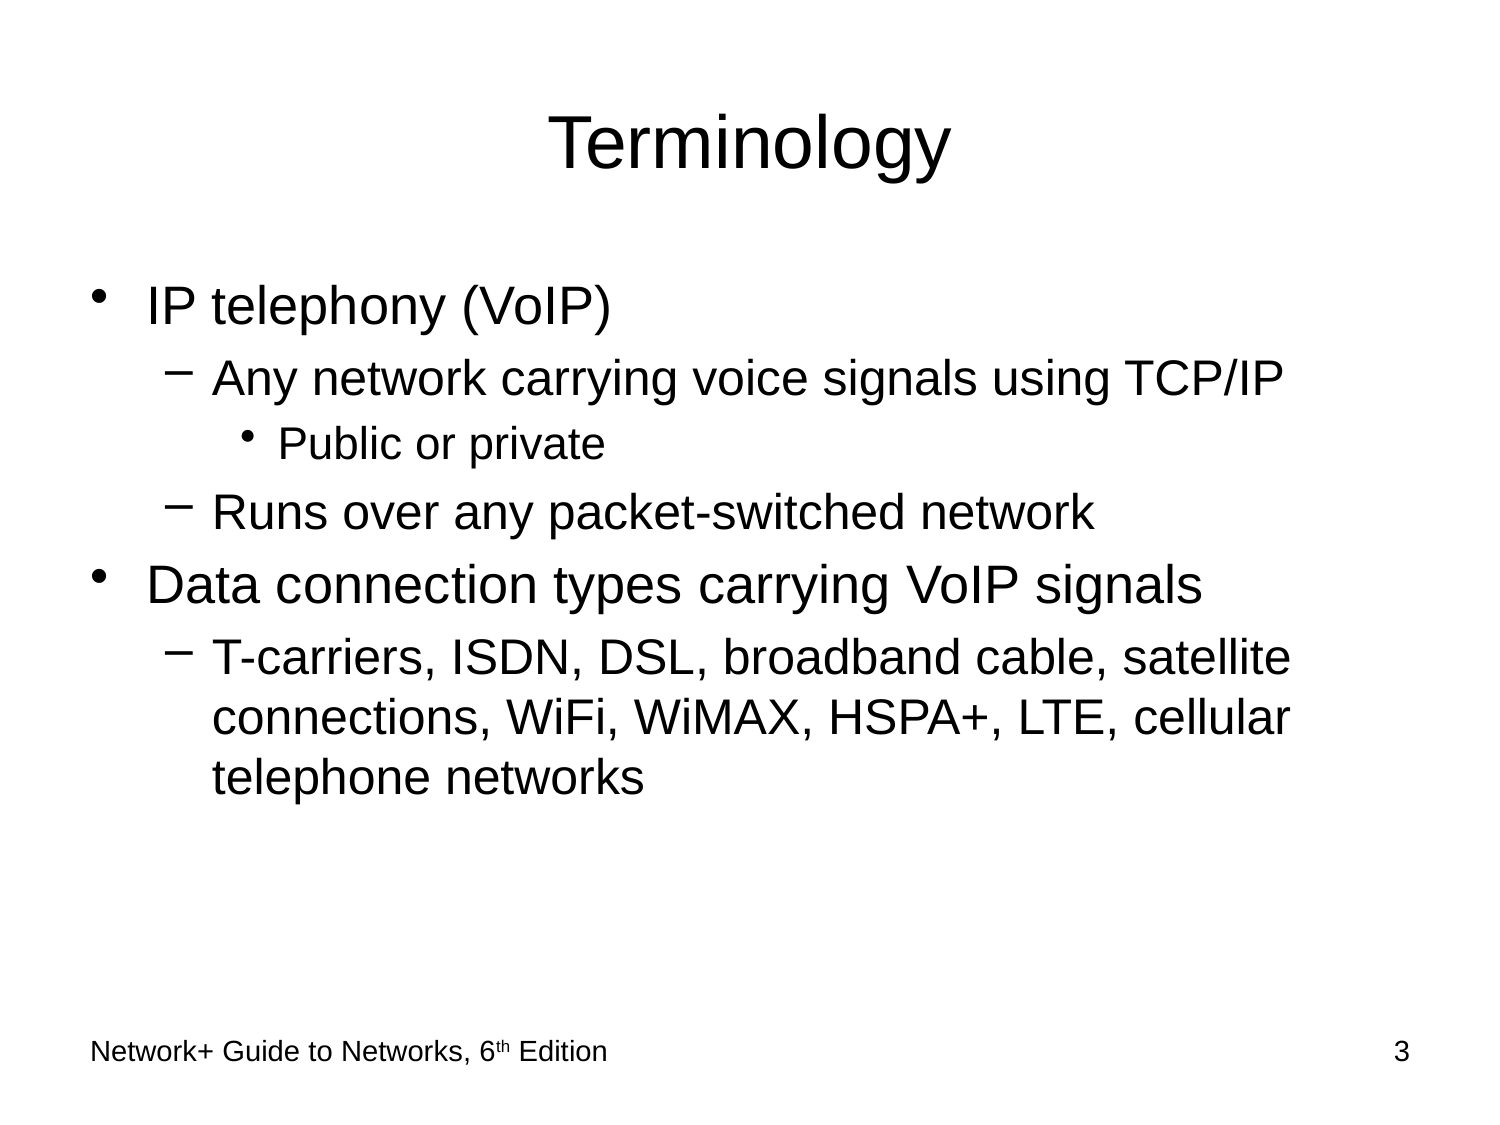

# Terminology
IP telephony (VoIP)
Any network carrying voice signals using TCP/IP
Public or private
Runs over any packet-switched network
Data connection types carrying VoIP signals
T-carriers, ISDN, DSL, broadband cable, satellite connections, WiFi, WiMAX, HSPA+, LTE, cellular telephone networks
Network+ Guide to Networks, 6th Edition
3